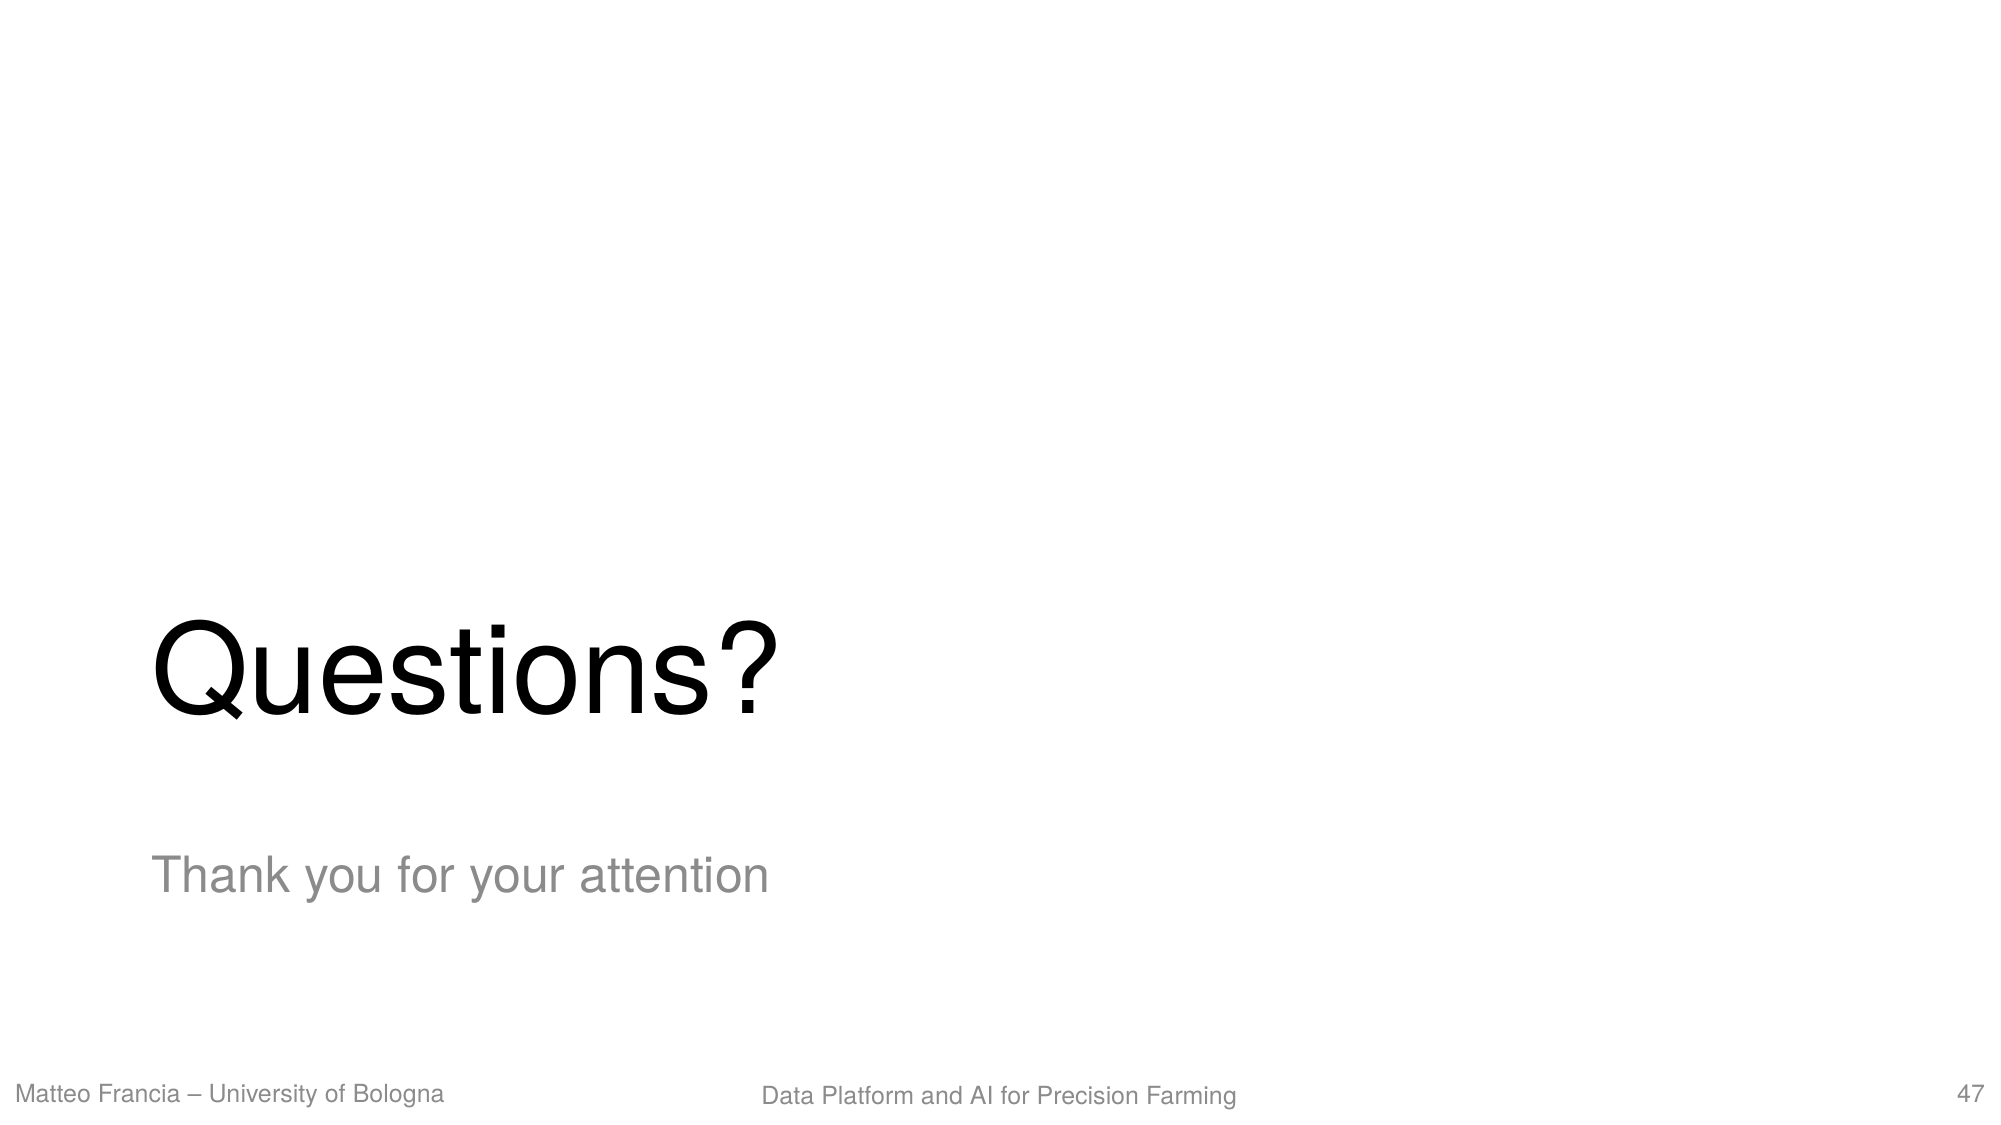

# Questions?
Thank you for your attention
47
Matteo Francia – University of Bologna